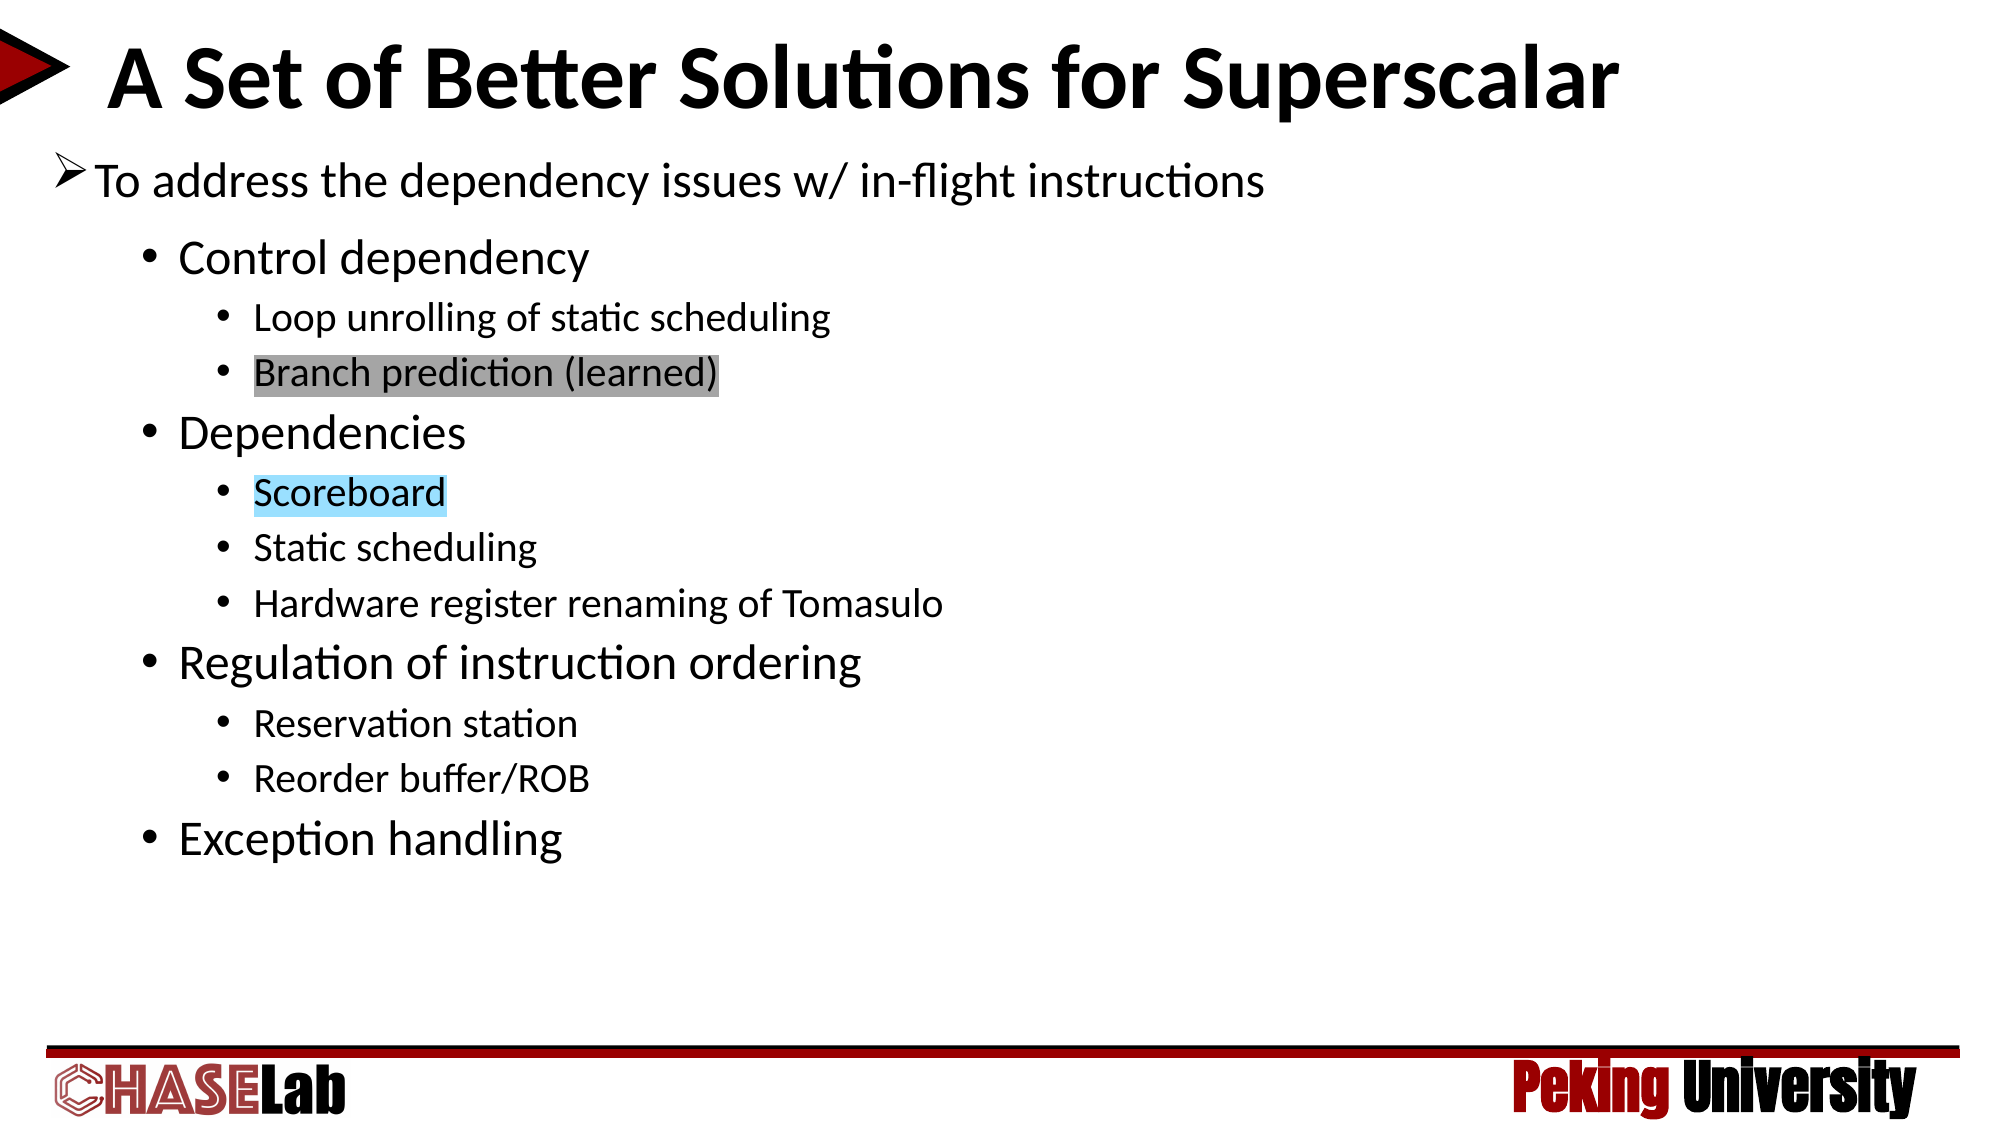

# A Set of Better Solutions for Superscalar
To address the dependency issues w/ in-flight instructions
Control dependency
Loop unrolling of static scheduling
Branch prediction (learned)
Dependencies
Scoreboard
Static scheduling
Hardware register renaming of Tomasulo
Regulation of instruction ordering
Reservation station
Reorder buffer/ROB
Exception handling